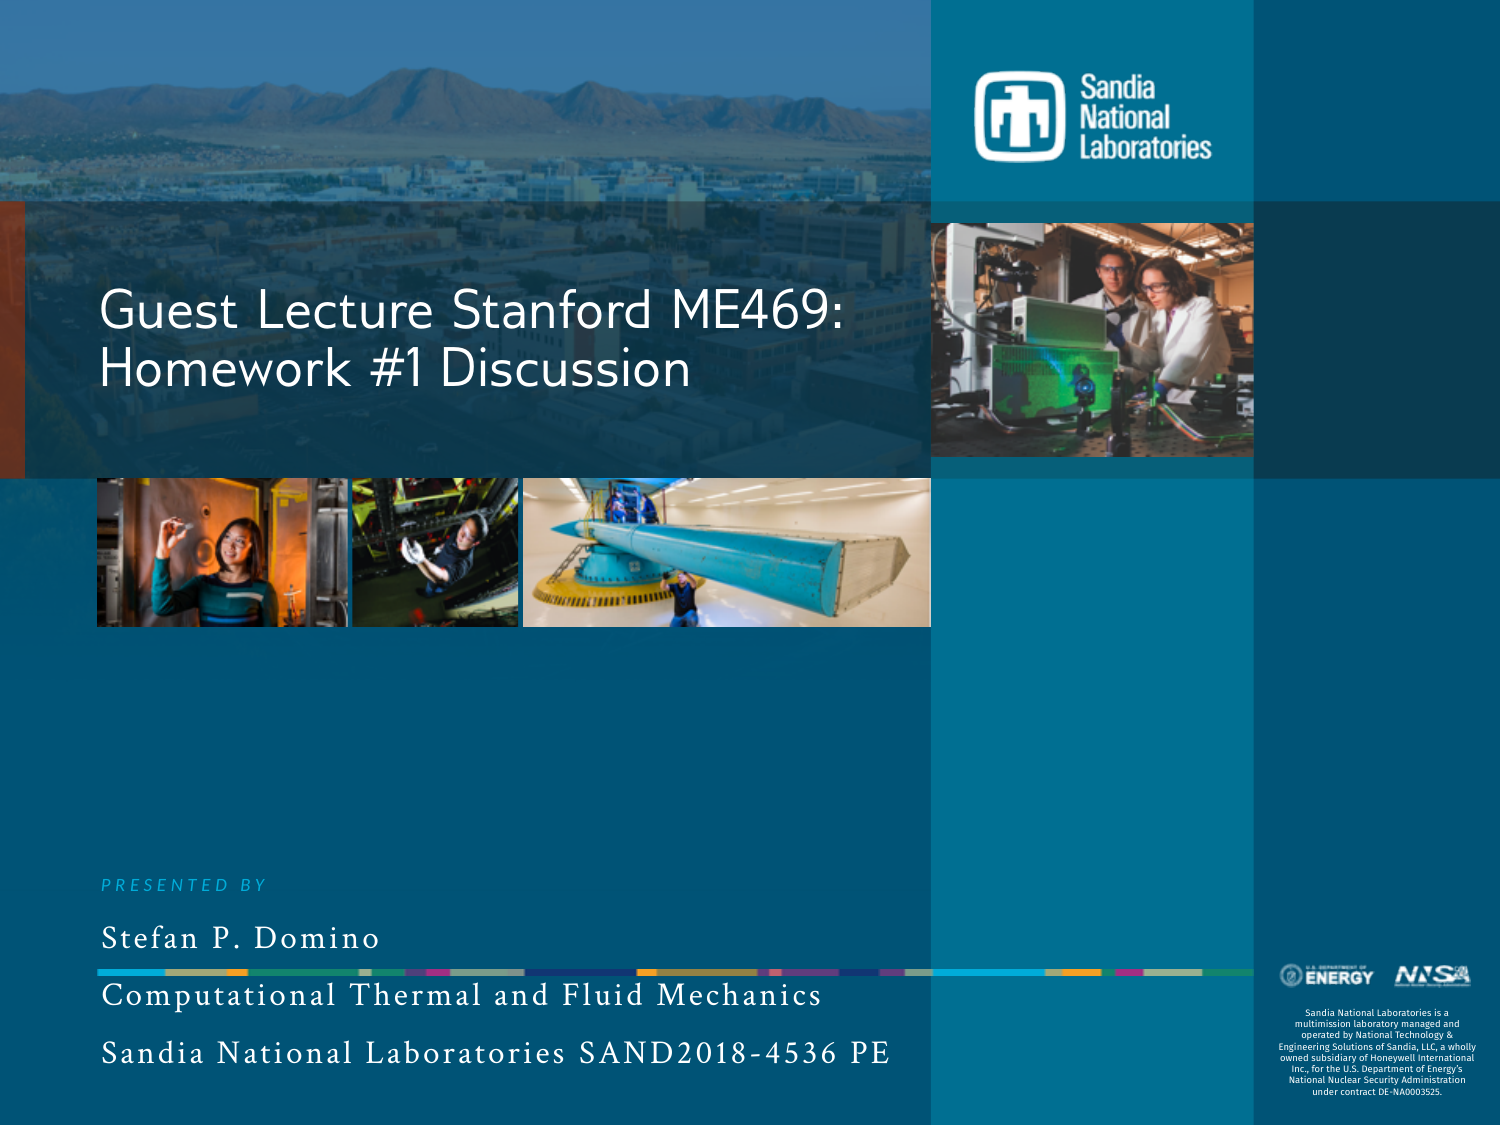

# Guest Lecture Stanford ME469: Homework #1 Discussion
Stefan P. Domino
Computational Thermal and Fluid Mechanics
Sandia National Laboratories SAND2018-4536 PE
1